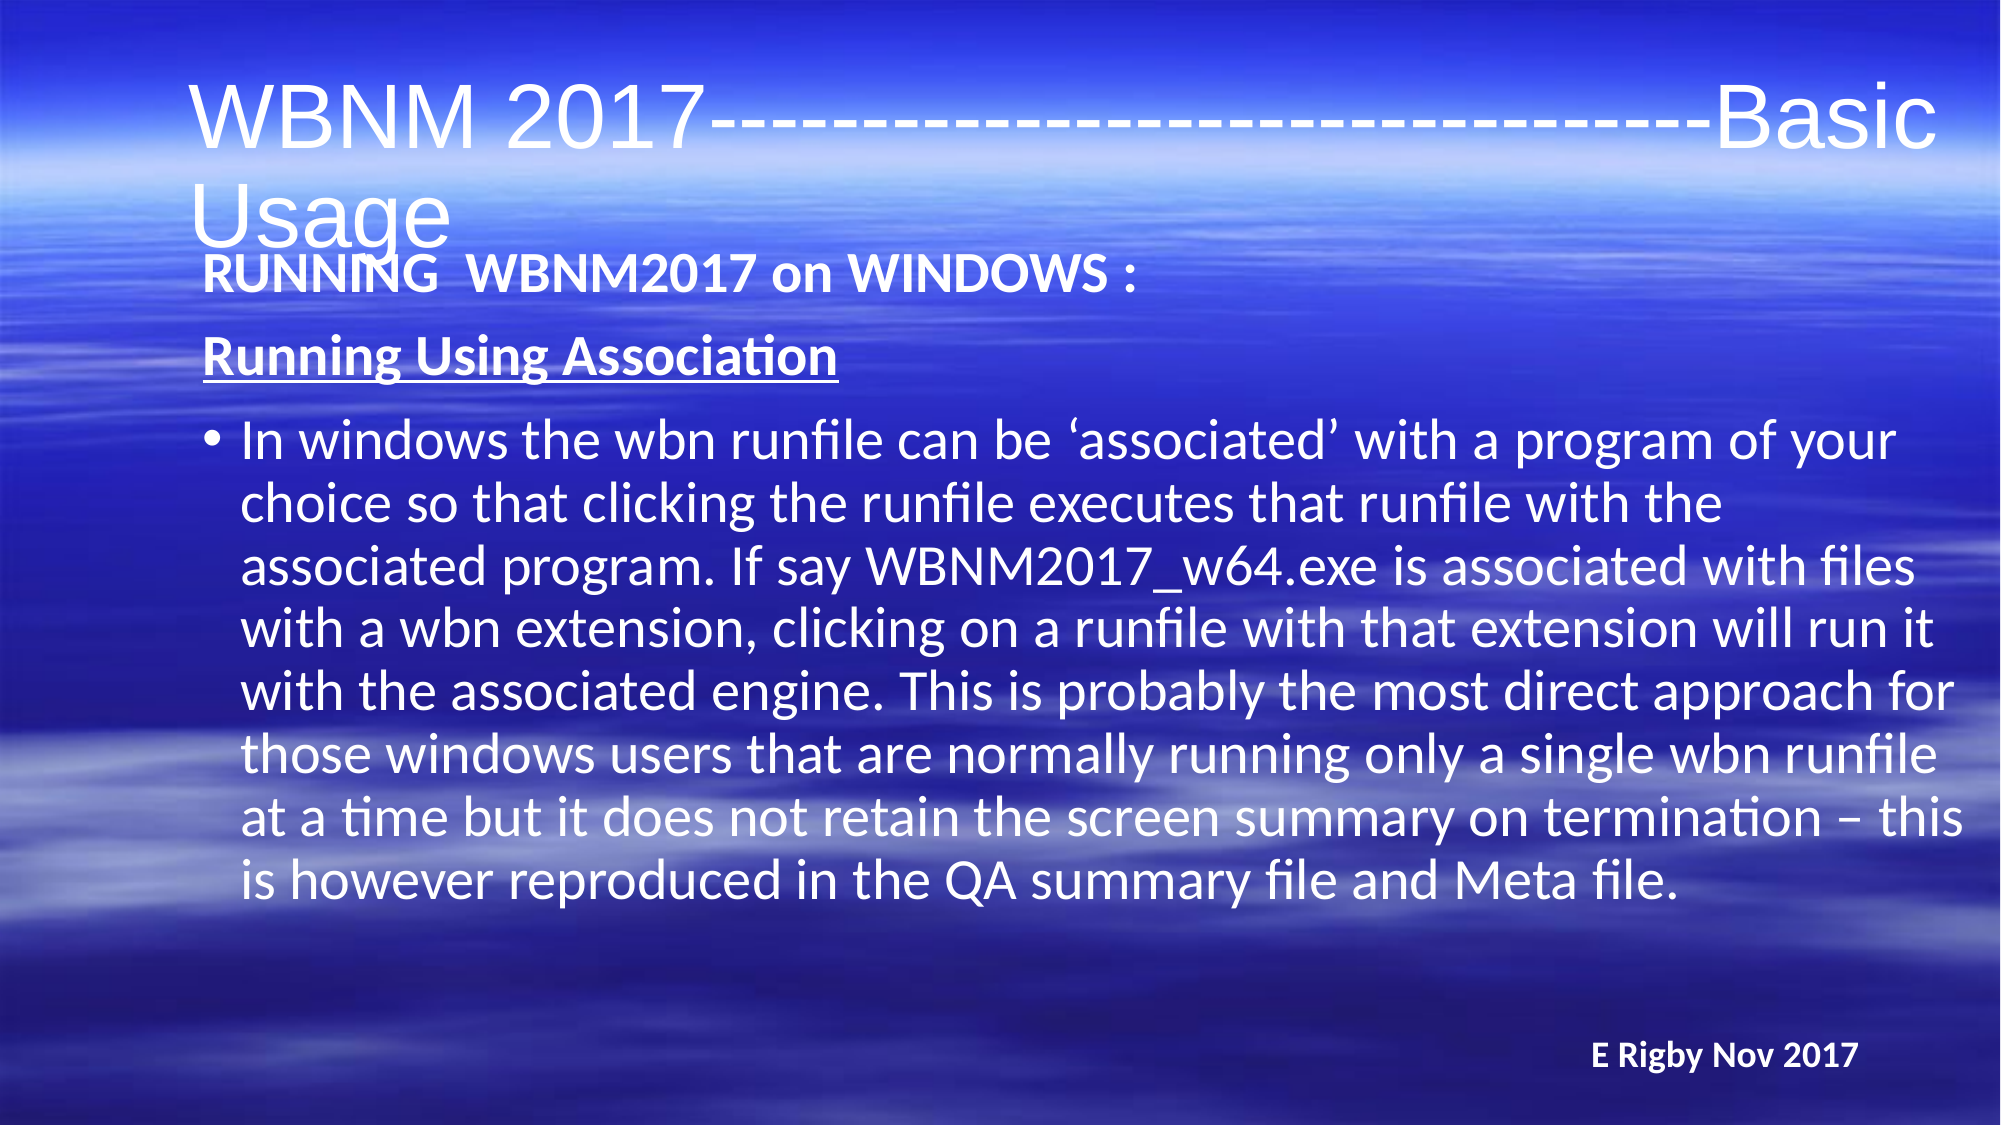

WBNM 2017---------------------------------Basic Usage
RUNNING  WBNM2017 on WINDOWS :
Running Using Association
In windows the wbn runfile can be ‘associated’ with a program of your choice so that clicking the runfile executes that runfile with the associated program. If say WBNM2017_w64.exe is associated with files with a wbn extension, clicking on a runfile with that extension will run it with the associated engine. This is probably the most direct approach for those windows users that are normally running only a single wbn runfile at a time but it does not retain the screen summary on termination – this is however reproduced in the QA summary file and Meta file.

E Rigby Nov 2017